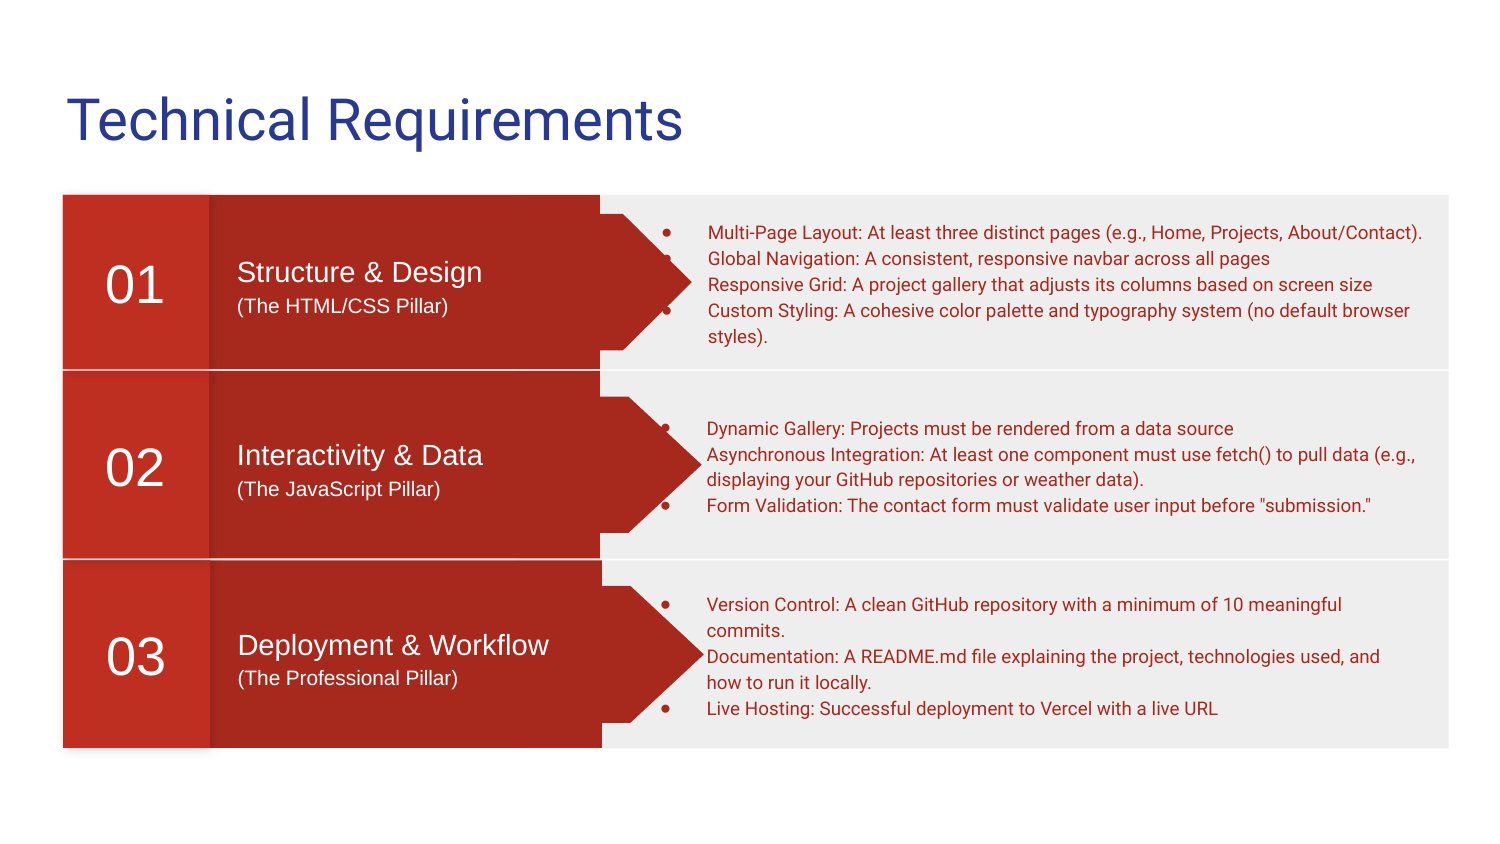

# Technical Requirements

01

Multi-Page Layout: At least three distinct pages (e.g., Home, Projects, About/Contact).
Global Navigation: A consistent, responsive navbar across all pages
Responsive Grid: A project gallery that adjusts its columns based on screen size
Custom Styling: A cohesive color palette and typography system (no default browser styles).
Structure & Design
(The HTML/CSS Pillar)

02

Dynamic Gallery: Projects must be rendered from a data source
Asynchronous Integration: At least one component must use fetch() to pull data (e.g., displaying your GitHub repositories or weather data).
Form Validation: The contact form must validate user input before "submission."
Interactivity & Data
(The JavaScript Pillar)

03

Version Control: A clean GitHub repository with a minimum of 10 meaningful commits.
Documentation: A README.md file explaining the project, technologies used, and how to run it locally.
Live Hosting: Successful deployment to Vercel with a live URL
Deployment & Workflow
(The Professional Pillar)